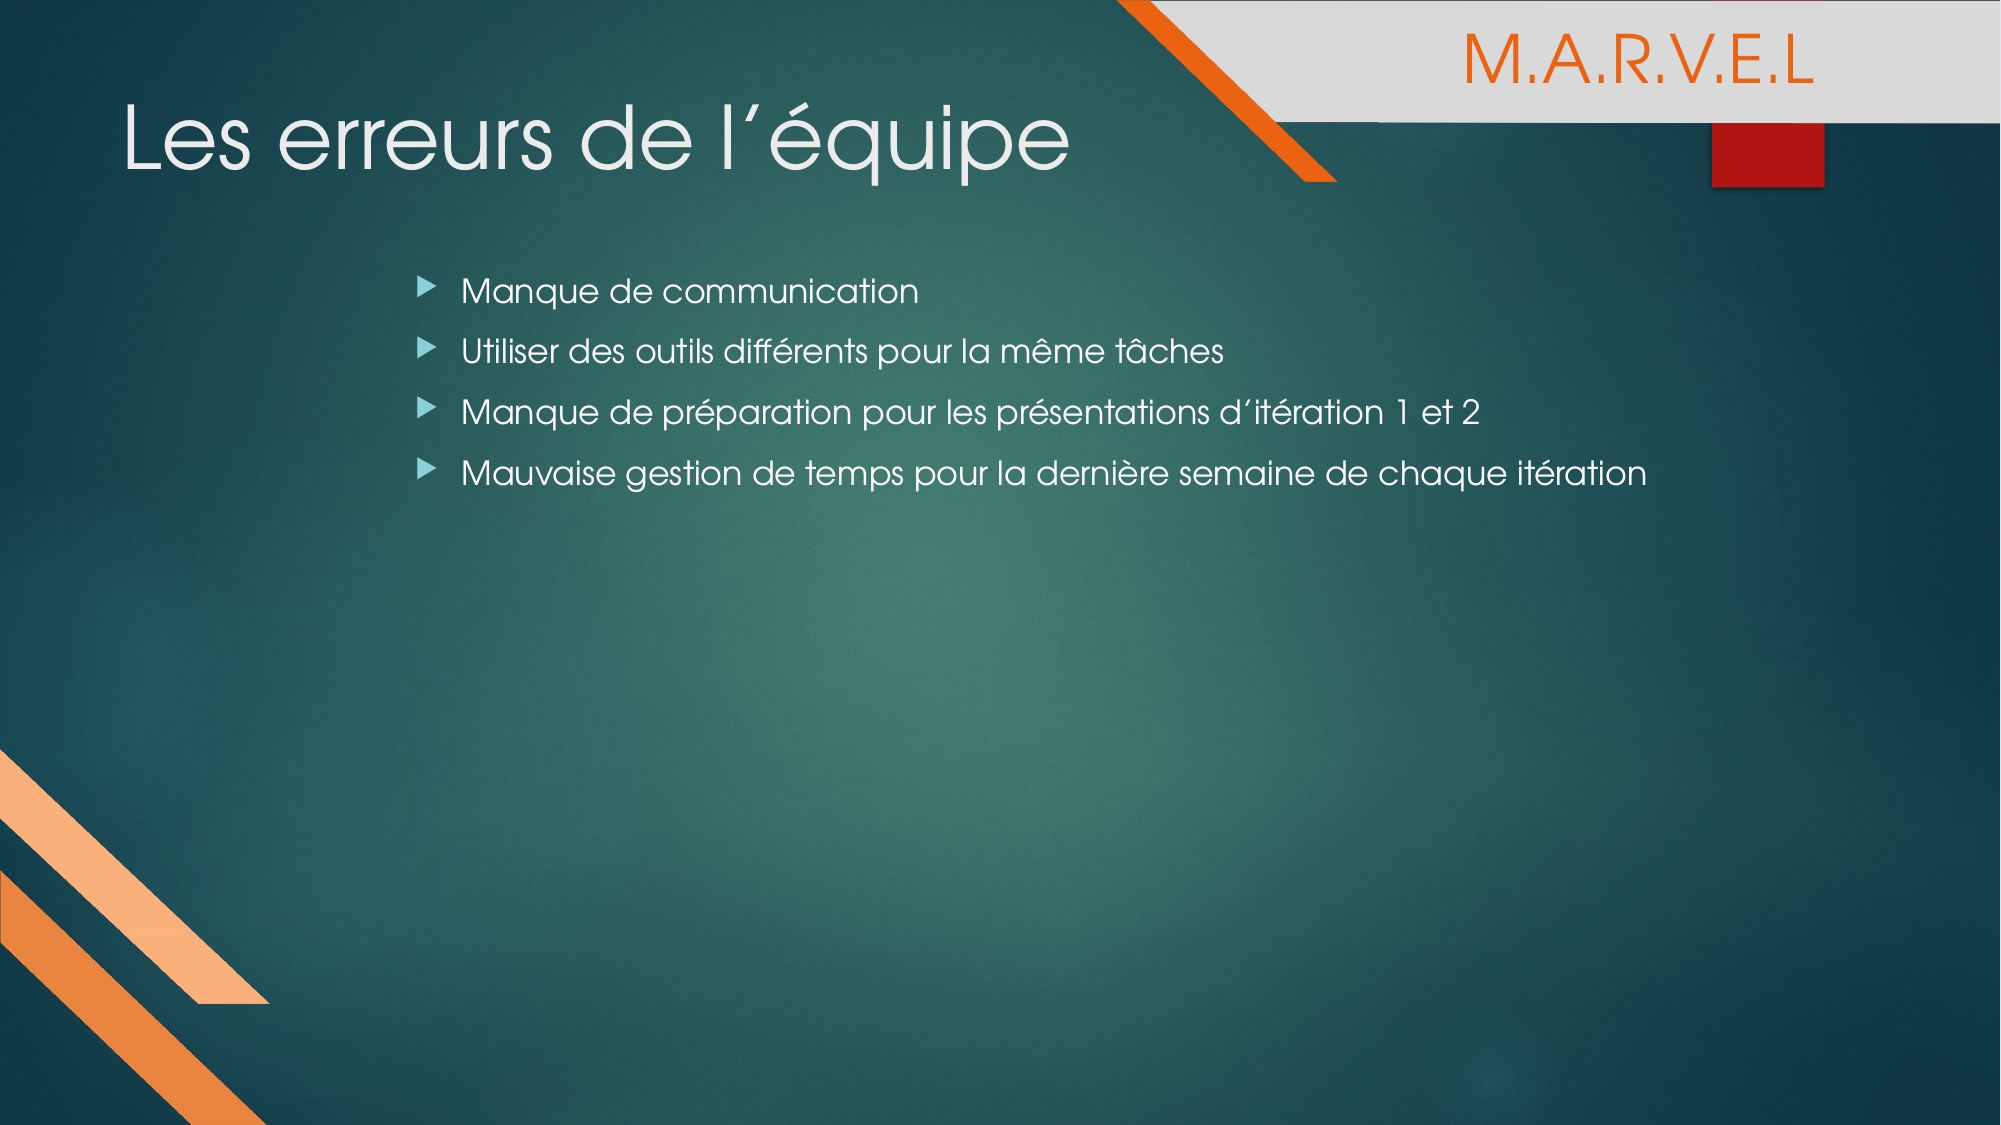

M.A.R.V.E.L
# Les erreurs de l’équipe
Manque de communication
Utiliser des outils différents pour la même tâches
Manque de préparation pour les présentations d’itération 1 et 2
Mauvaise gestion de temps pour la dernière semaine de chaque itération